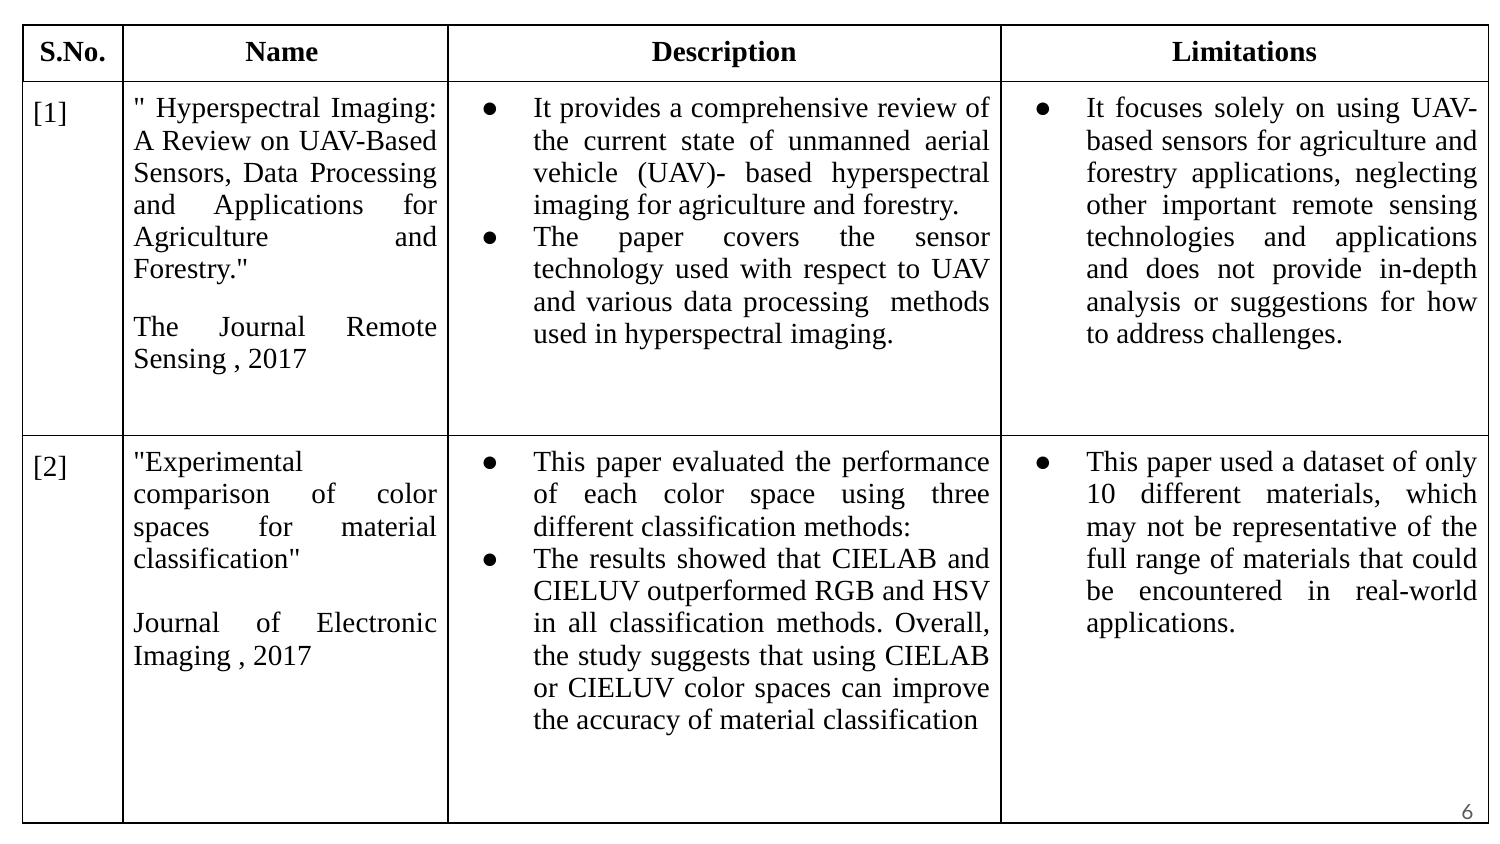

| S.No. | Name | Description | Limitations |
| --- | --- | --- | --- |
| [1] | " Hyperspectral Imaging: A Review on UAV-Based Sensors, Data Processing and Applications for Agriculture and Forestry." The Journal Remote Sensing , 2017 | It provides a comprehensive review of the current state of unmanned aerial vehicle (UAV)- based hyperspectral imaging for agriculture and forestry. The paper covers the sensor technology used with respect to UAV and various data processing methods used in hyperspectral imaging. | It focuses solely on using UAV-based sensors for agriculture and forestry applications, neglecting other important remote sensing technologies and applications and does not provide in-depth analysis or suggestions for how to address challenges. |
| [2] | "Experimental comparison of color spaces for material classification" Journal of Electronic Imaging , 2017 | This paper evaluated the performance of each color space using three different classification methods: The results showed that CIELAB and CIELUV outperformed RGB and HSV in all classification methods. Overall, the study suggests that using CIELAB or CIELUV color spaces can improve the accuracy of material classification | This paper used a dataset of only 10 different materials, which may not be representative of the full range of materials that could be encountered in real-world applications. |
6